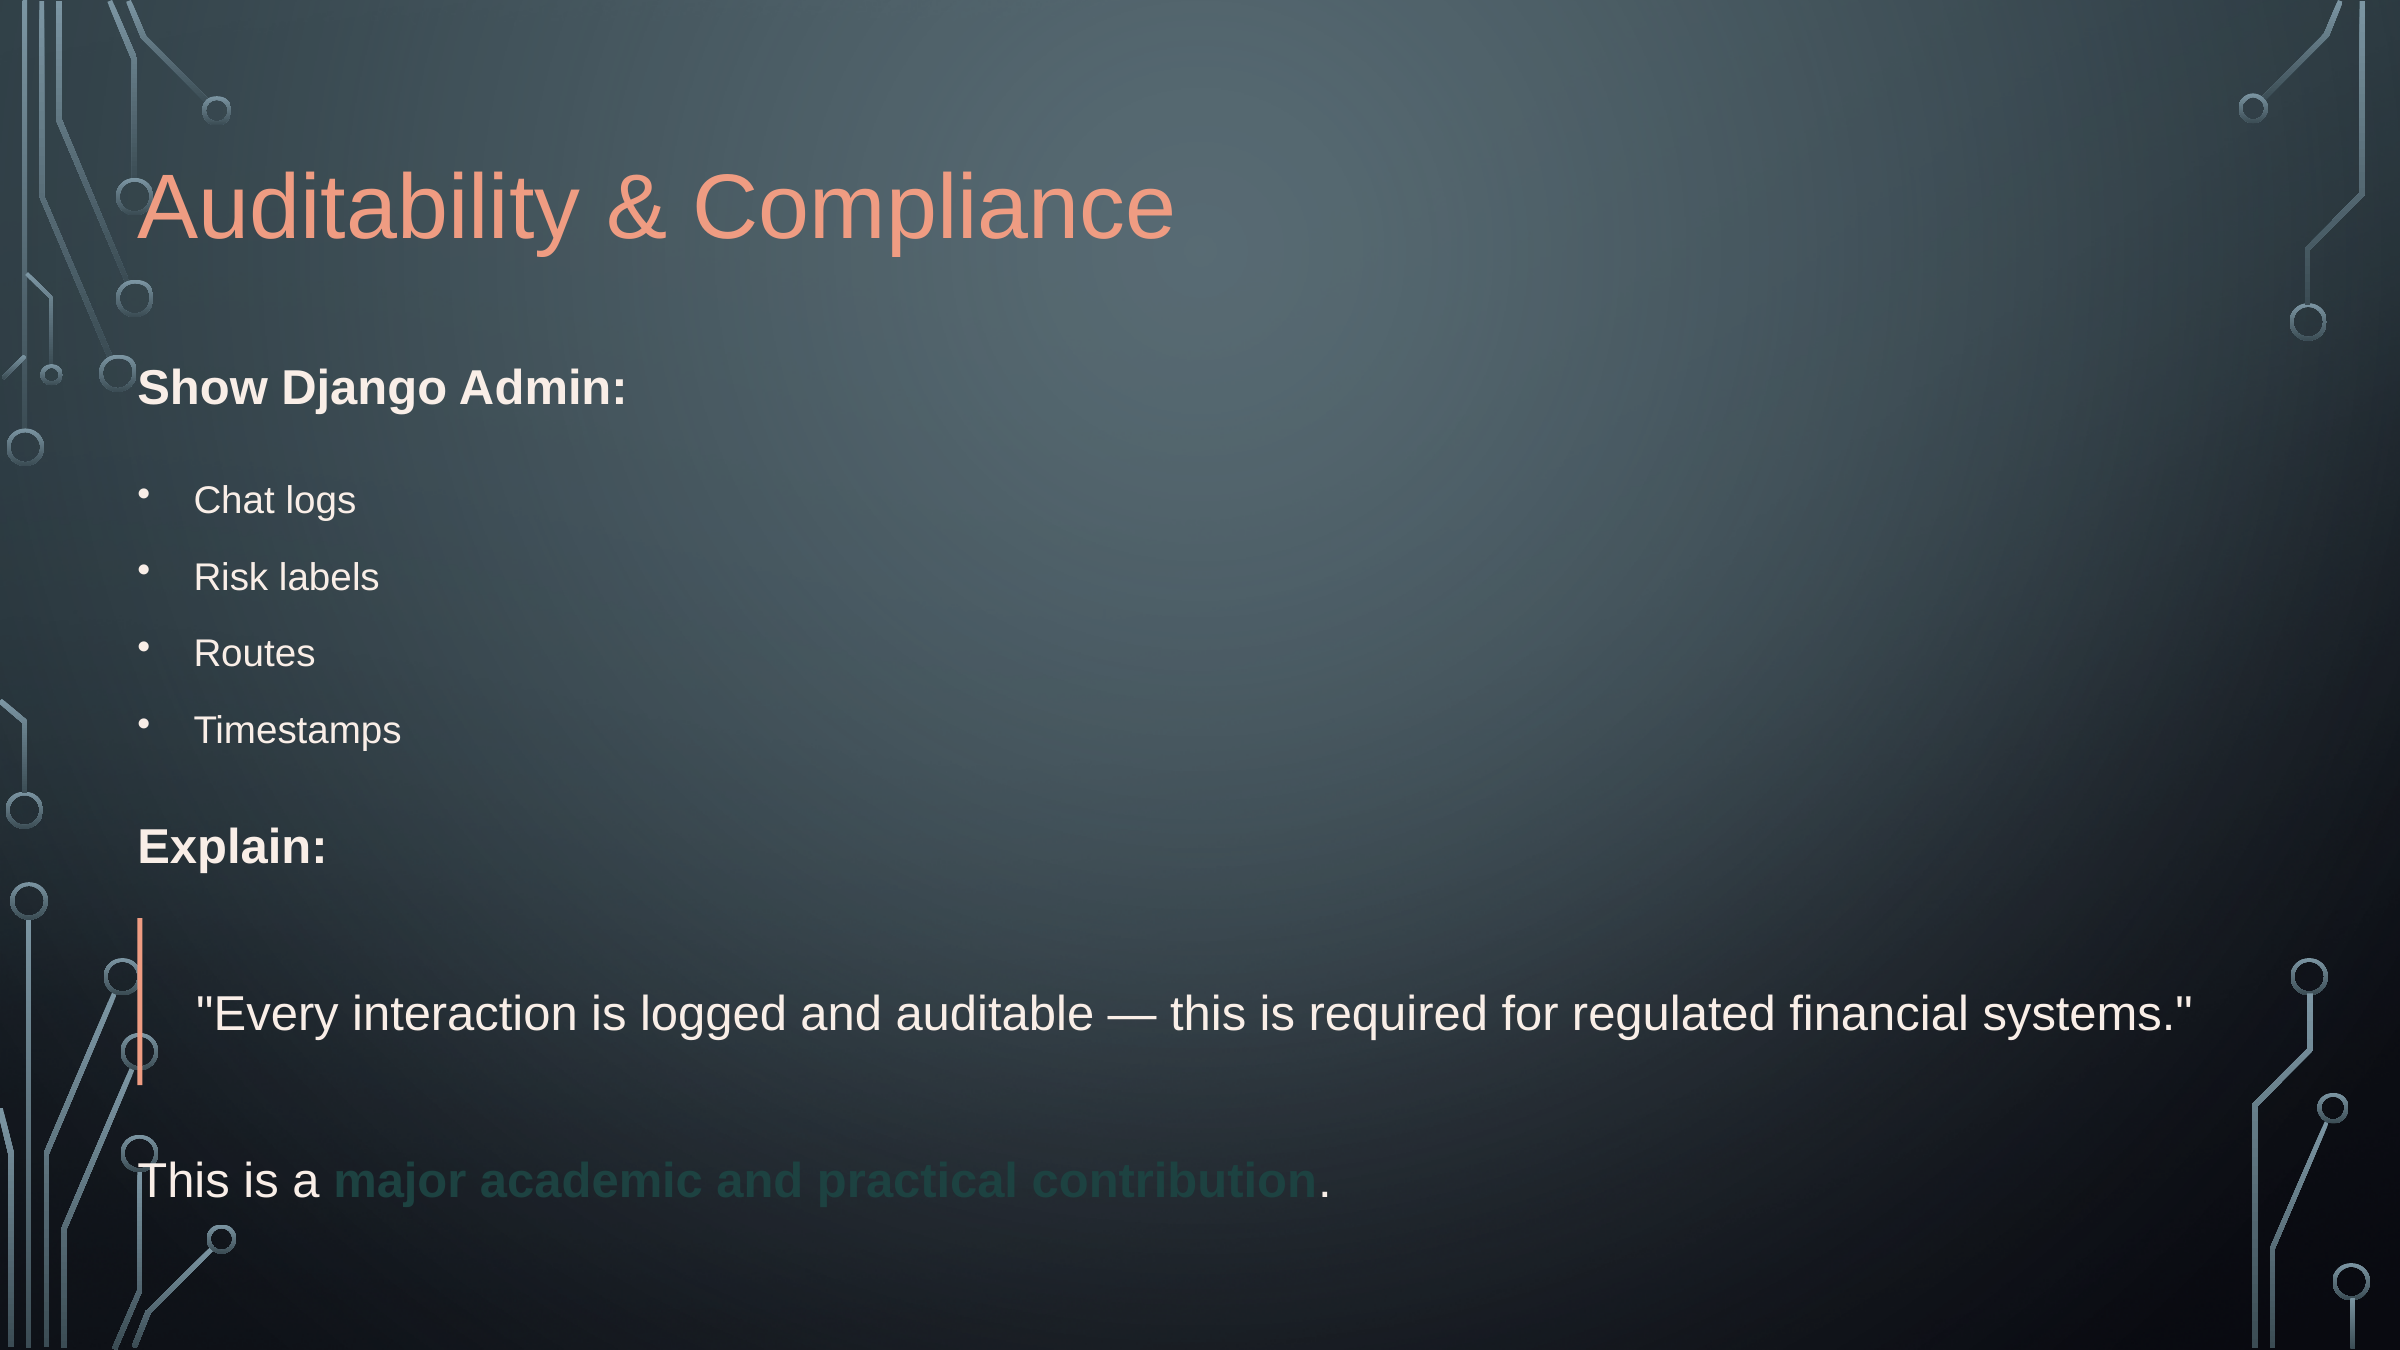

Auditability & Compliance
Show Django Admin:
Chat logs
Risk labels
Routes
Timestamps
Explain:

"Every interaction is logged and auditable — this is required for regulated financial systems."
This is a major academic and practical contribution.